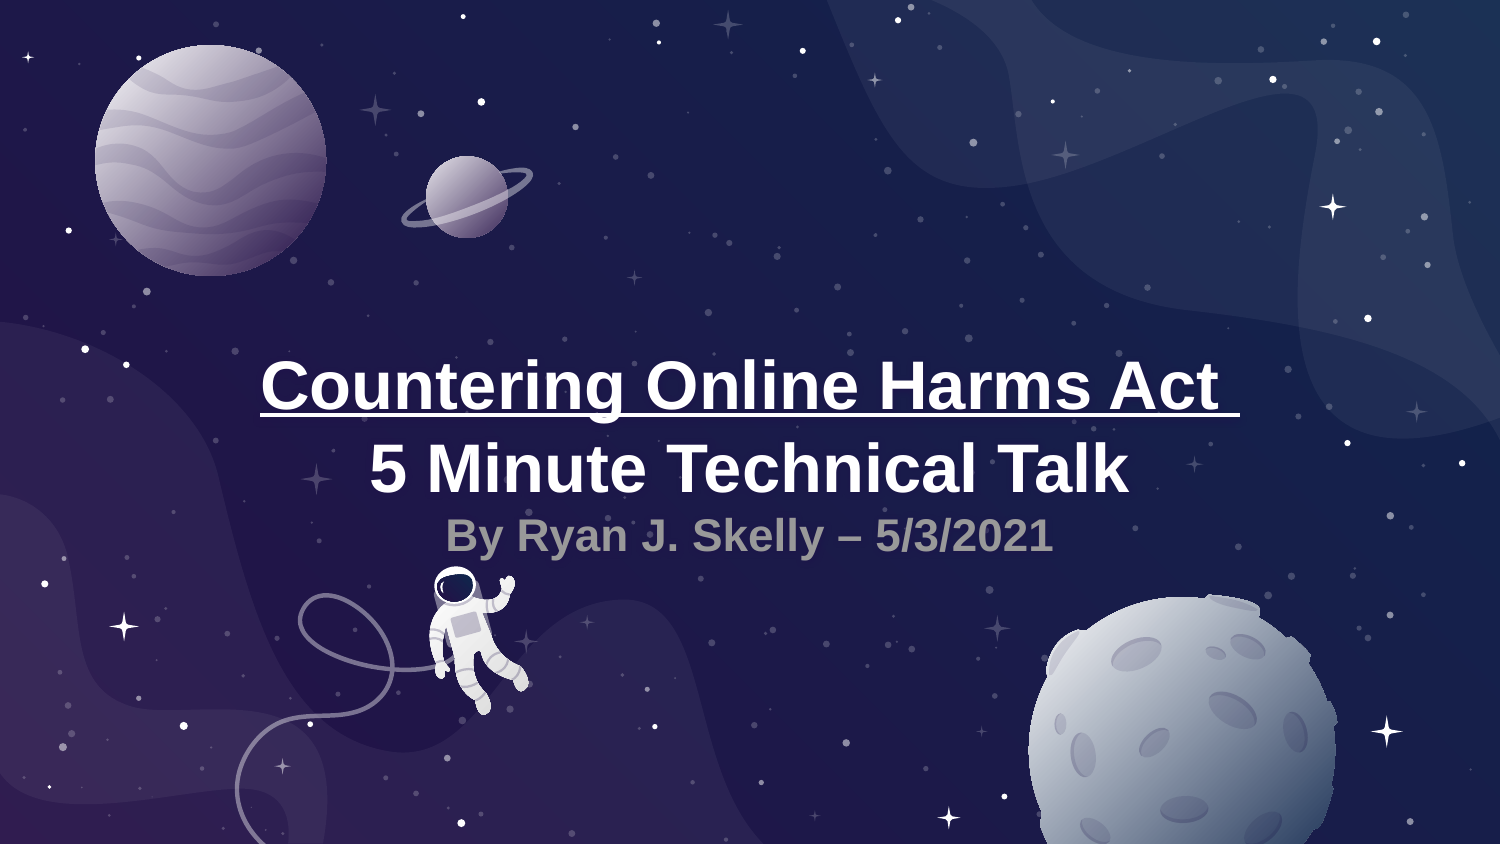

# Countering Online Harms Act 5 Minute Technical Talk
By Ryan J. Skelly – 5/3/2021